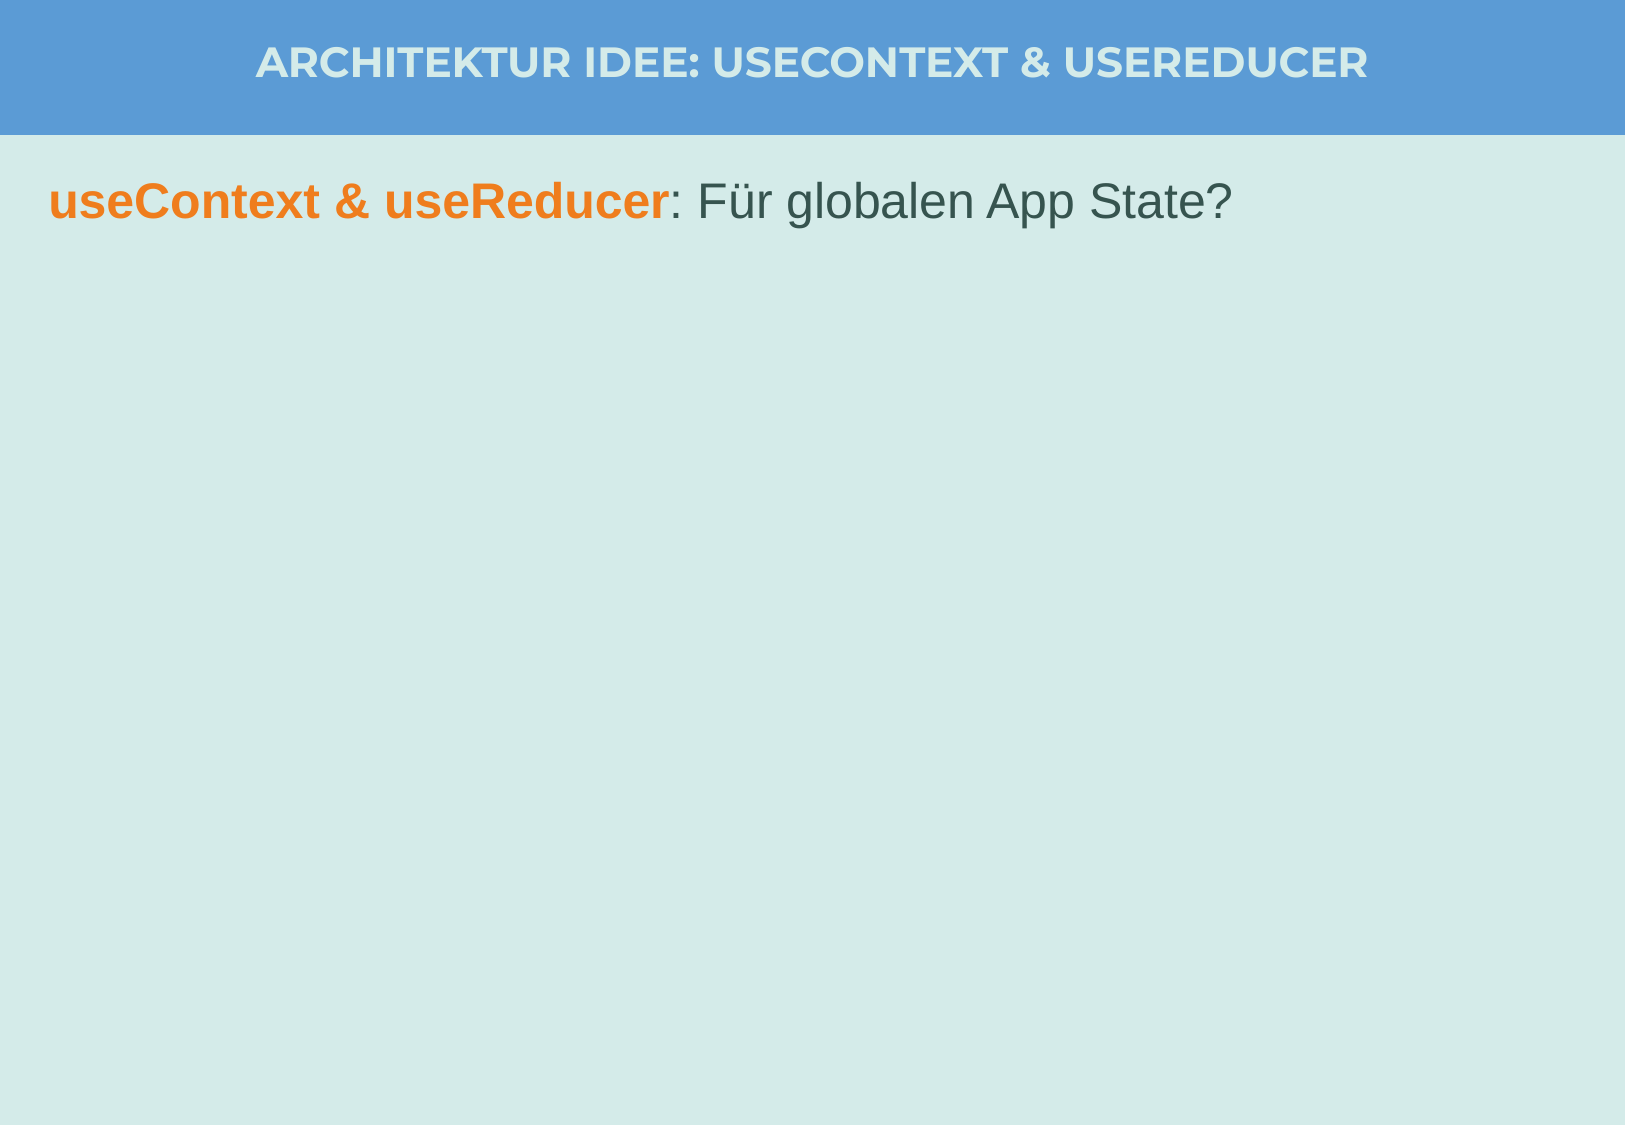

Architektur Idee: useContext & useReducer
#
useContext & useReducer: Für globalen App State?

Beispiel: ChatPage oder Tabs

Beispiel: UserStatsPage für fetch ?